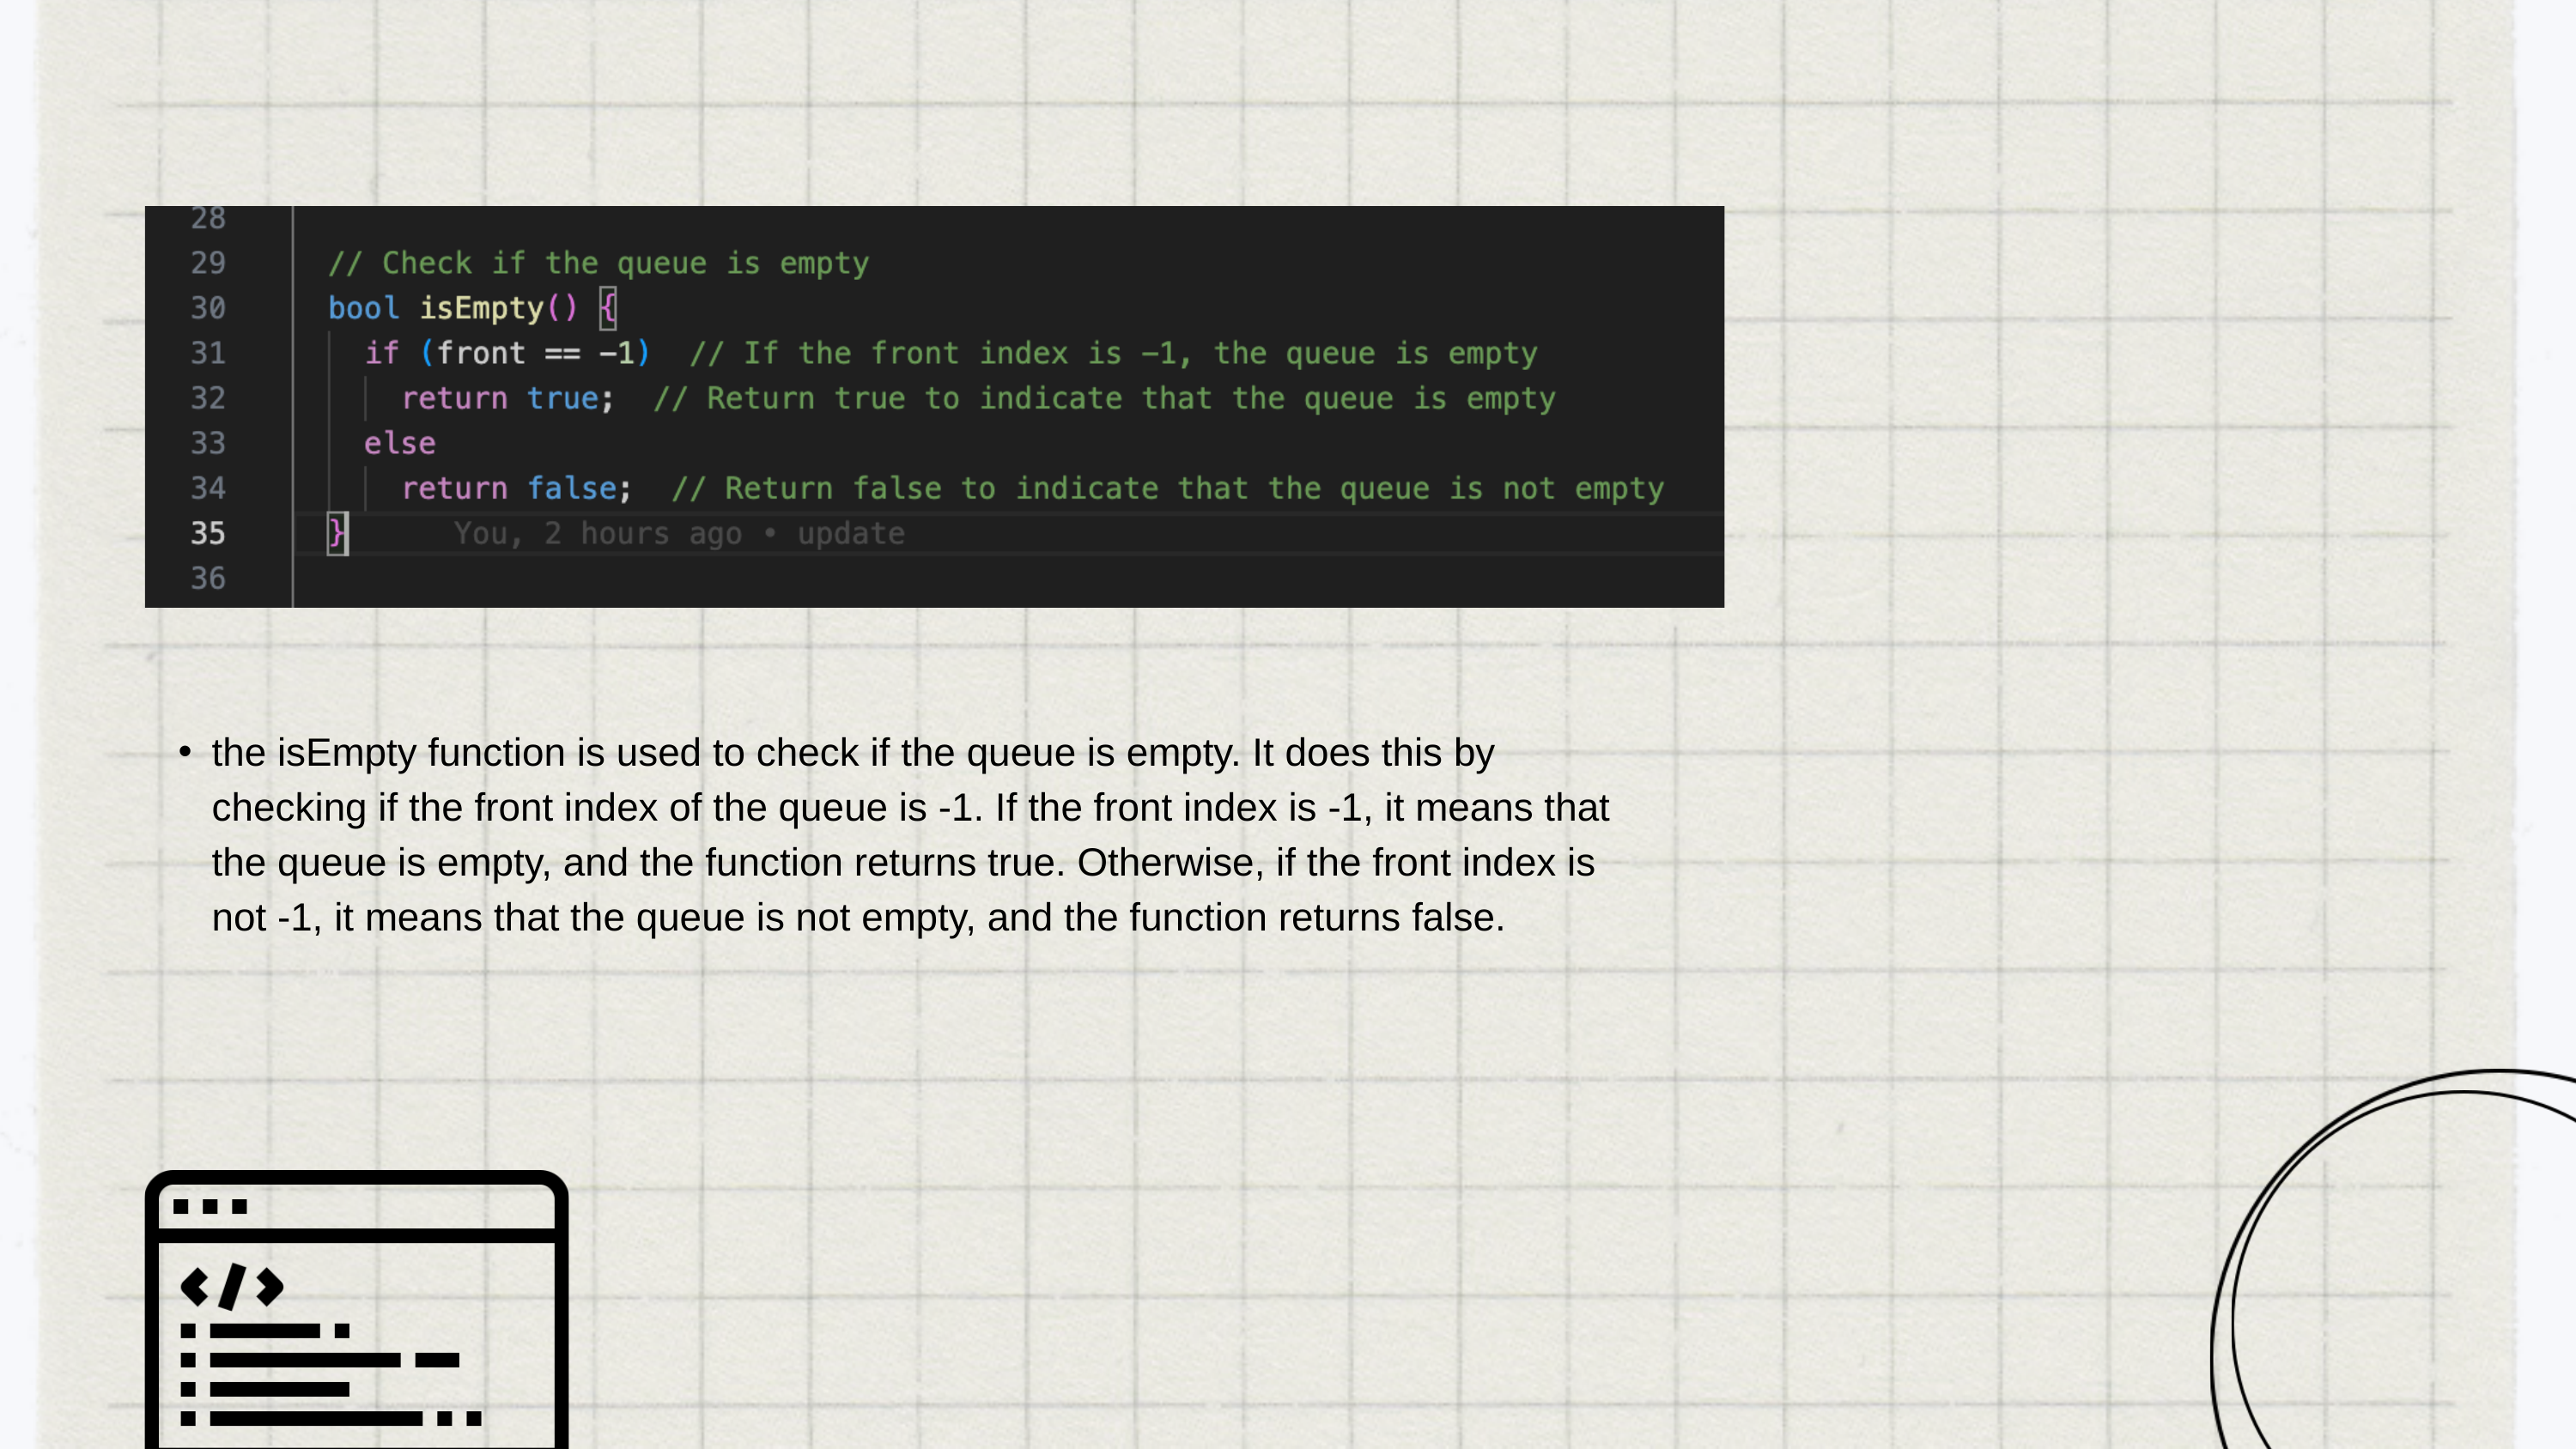

the isEmpty function is used to check if the queue is empty. It does this by checking if the front index of the queue is -1. If the front index is -1, it means that the queue is empty, and the function returns true. Otherwise, if the front index is not -1, it means that the queue is not empty, and the function returns false.